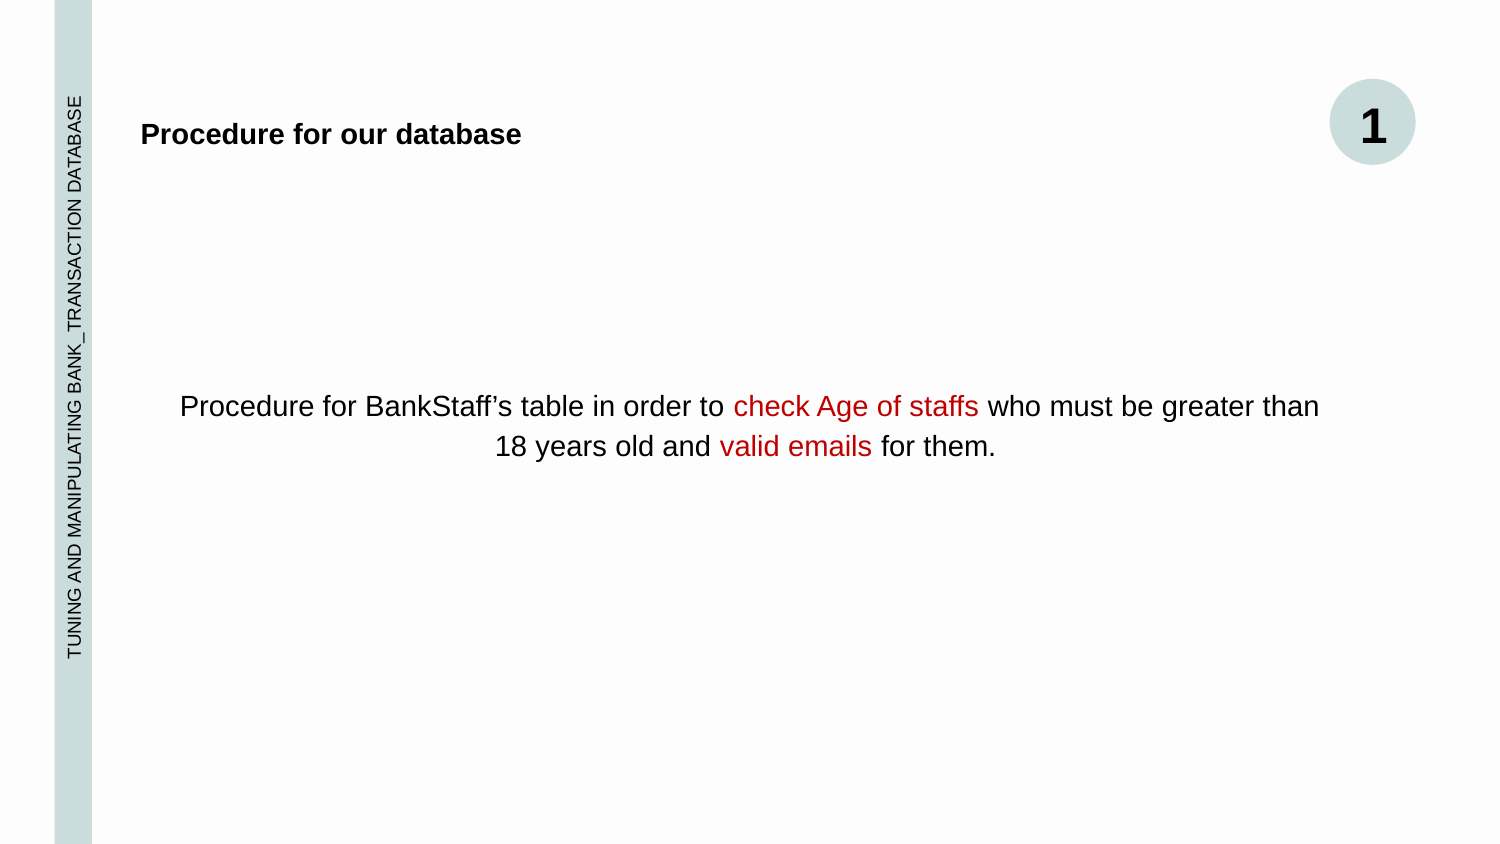

1
Procedure for our database
Procedure for BankStaff’s table in order to check Age of staffs who must be greater than 18 years old and valid emails for them.
TUNING AND MANIPULATING BANK_TRANSACTION DATABASE